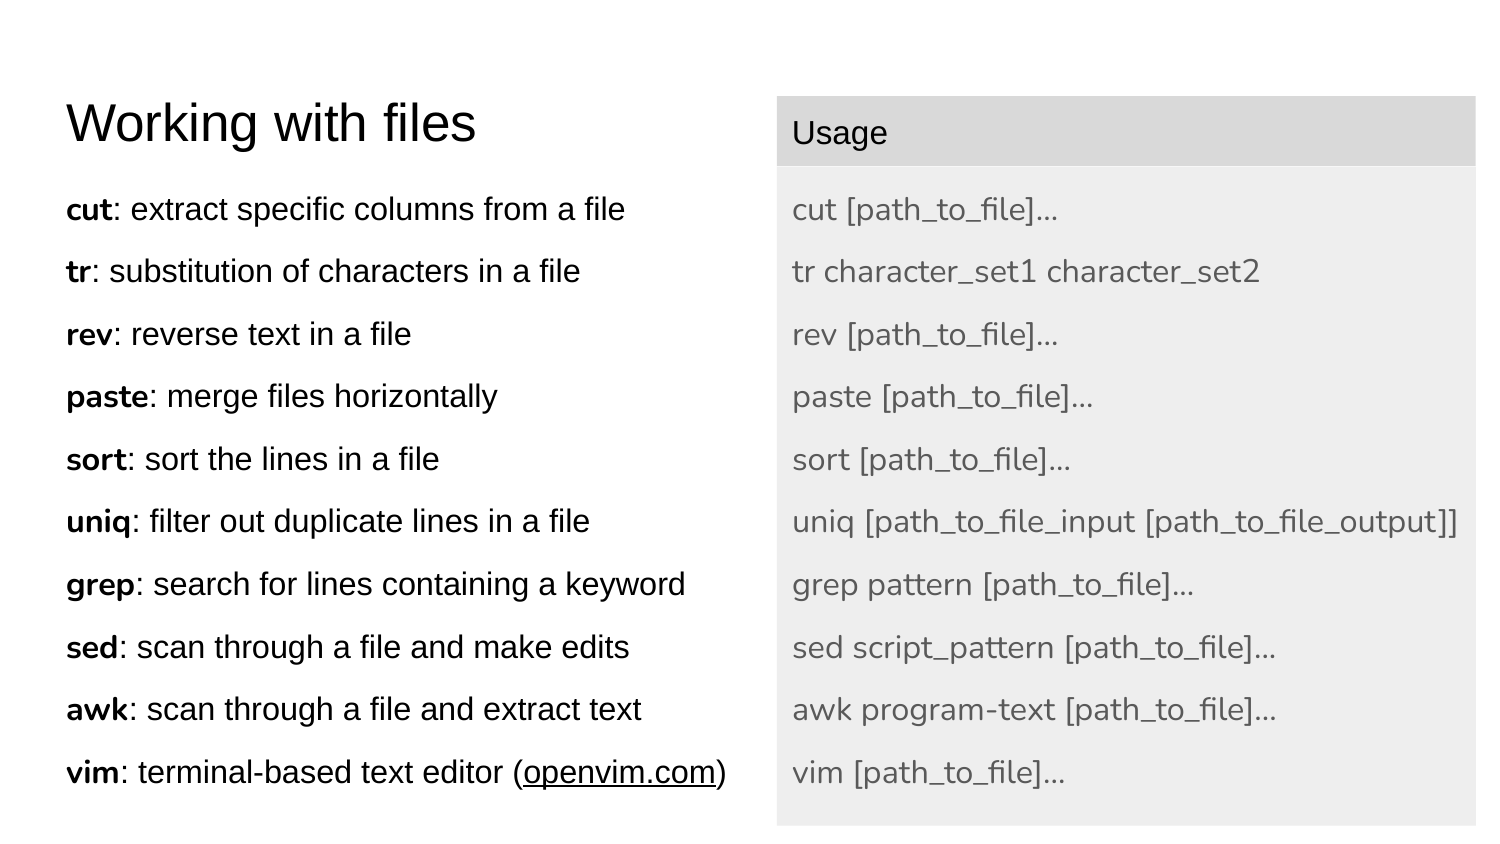

# Working with files
Usage
cut: extract specific columns from a file
tr: substitution of characters in a file
rev: reverse text in a file
paste: merge files horizontally
sort: sort the lines in a file
uniq: filter out duplicate lines in a file
grep: search for lines containing a keyword
sed: scan through a file and make edits
awk: scan through a file and extract text
vim: terminal-based text editor (openvim.com)
cut [path_to_file]...
tr character_set1 character_set2
rev [path_to_file]...
paste [path_to_file]...
sort [path_to_file]...
uniq [path_to_file_input [path_to_file_output]]
grep pattern [path_to_file]...
sed script_pattern [path_to_file]...
awk program-text [path_to_file]...
vim [path_to_file]...